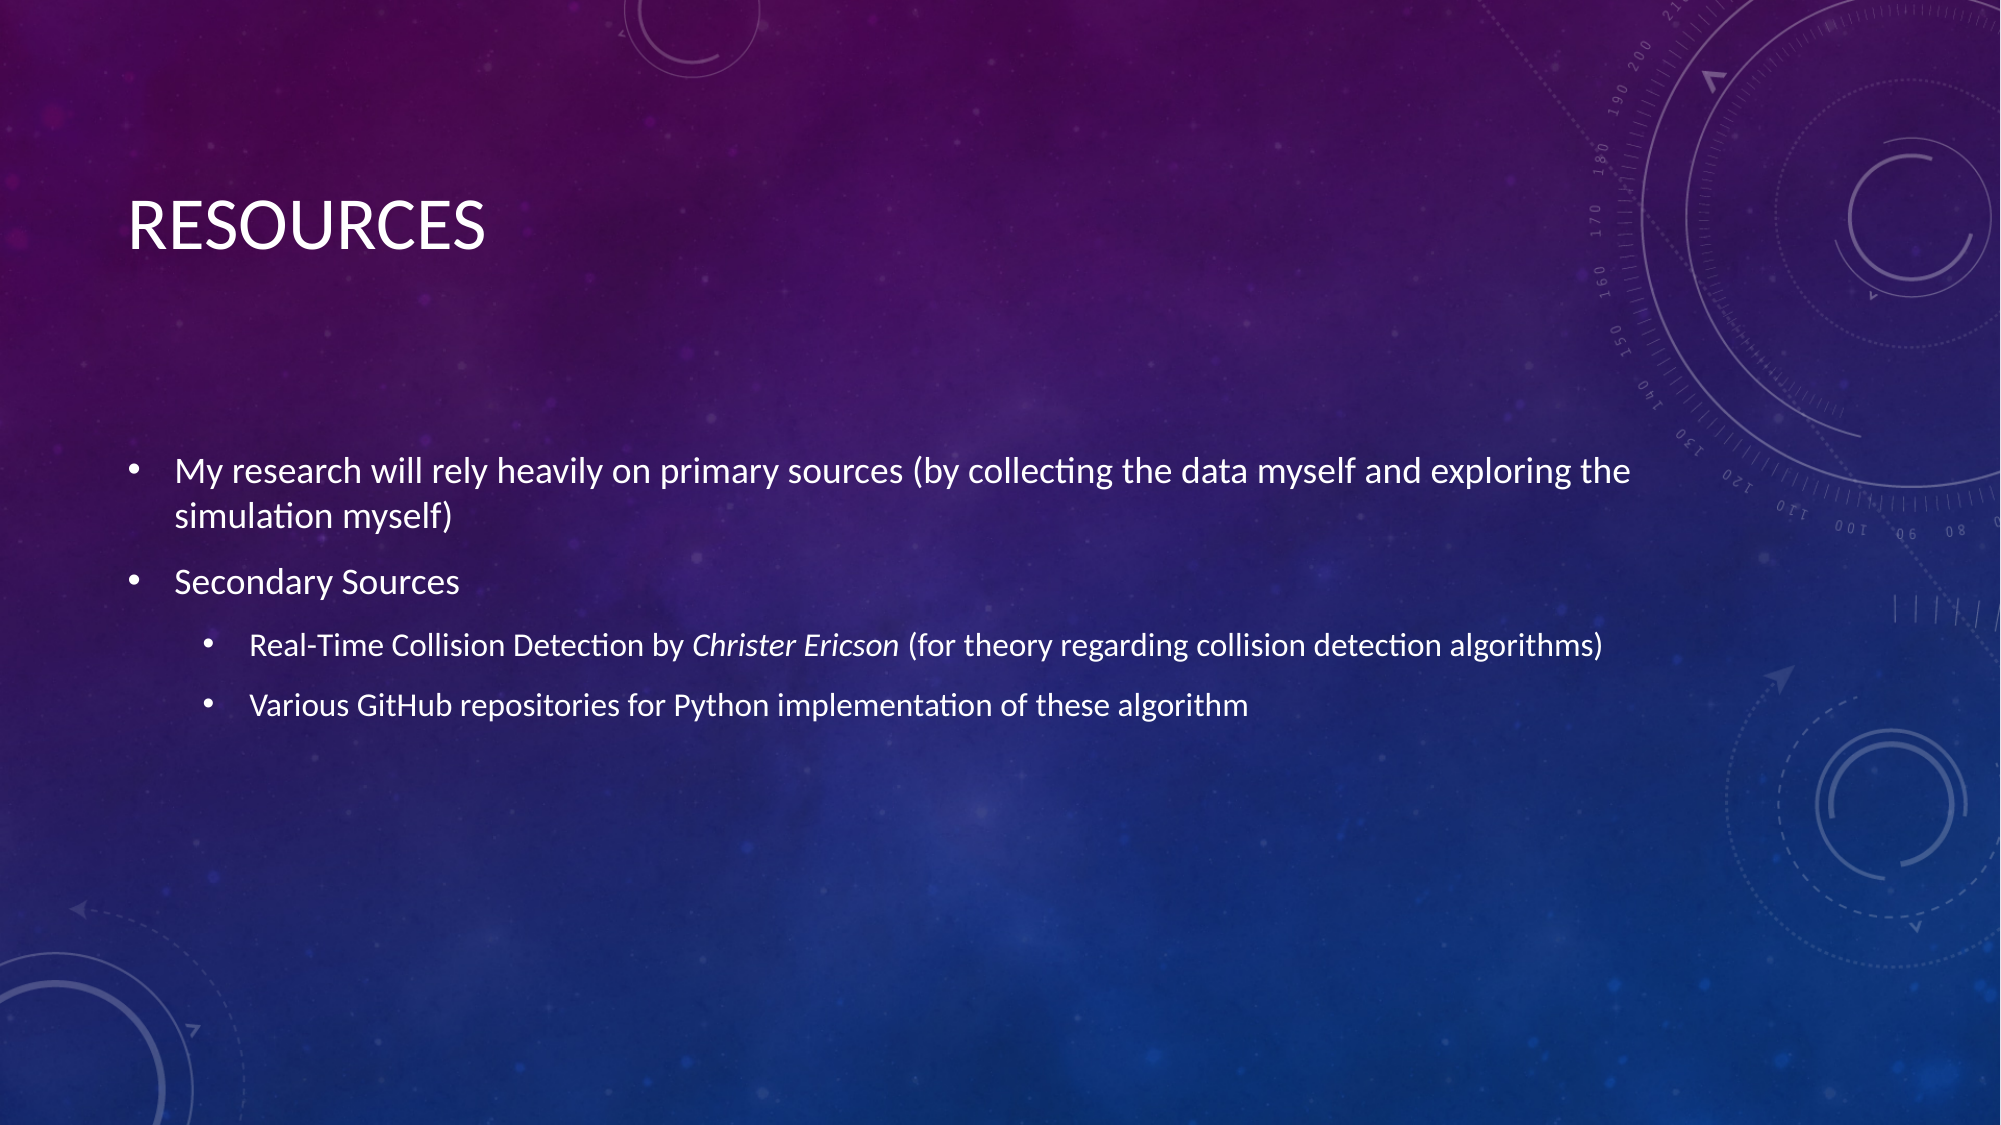

# RESOURCES
My research will rely heavily on primary sources (by collecting the data myself and exploring the simulation myself)
Secondary Sources
Real-Time Collision Detection by Christer Ericson (for theory regarding collision detection algorithms)
Various GitHub repositories for Python implementation of these algorithm